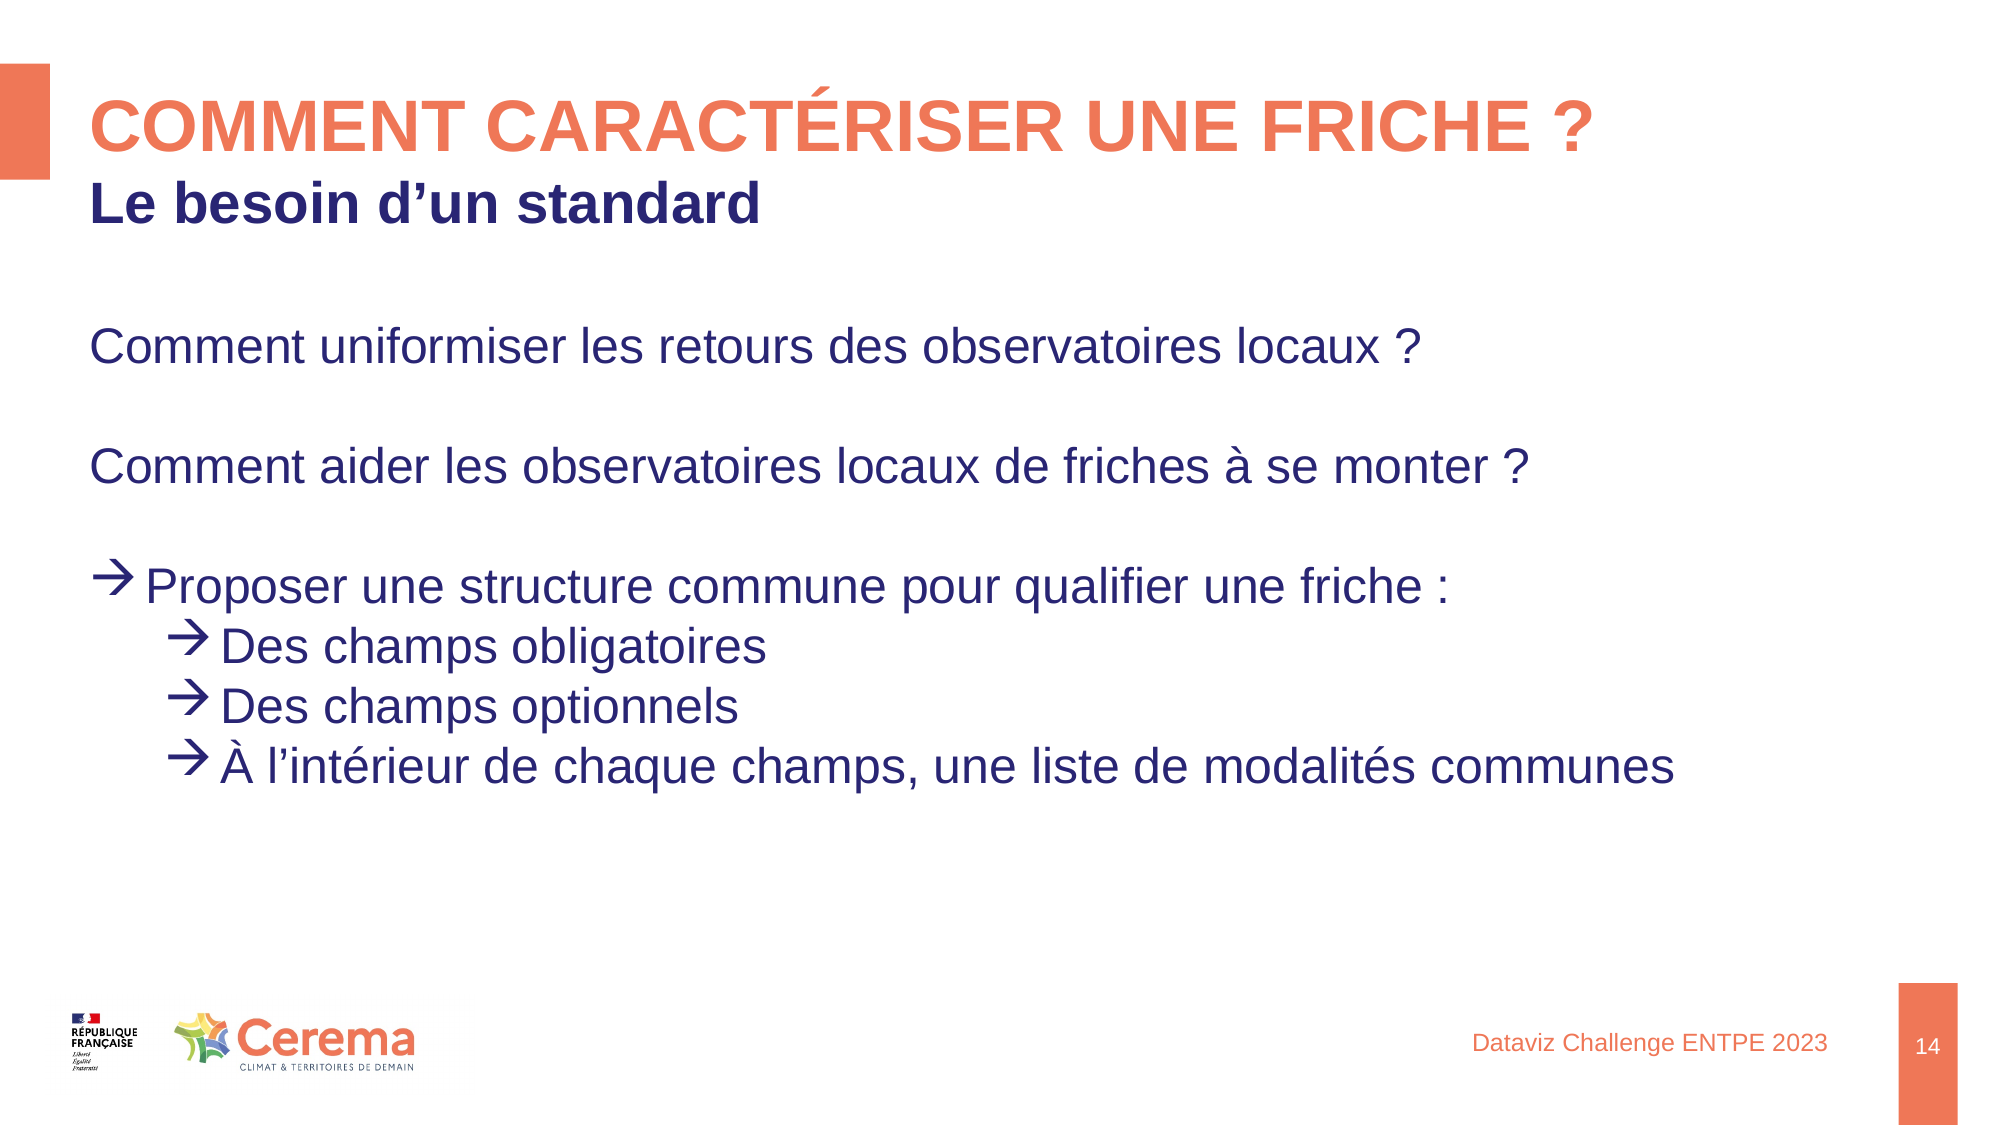

# Comment caractériser une friche ?
Le besoin d’un standard
Comment uniformiser les retours des observatoires locaux ?

Comment aider les observatoires locaux de friches à se monter ?

Proposer une structure commune pour qualifier une friche :
Des champs obligatoires
Des champs optionnels
À l’intérieur de chaque champs, une liste de modalités communes

14
Dataviz Challenge ENTPE 2023